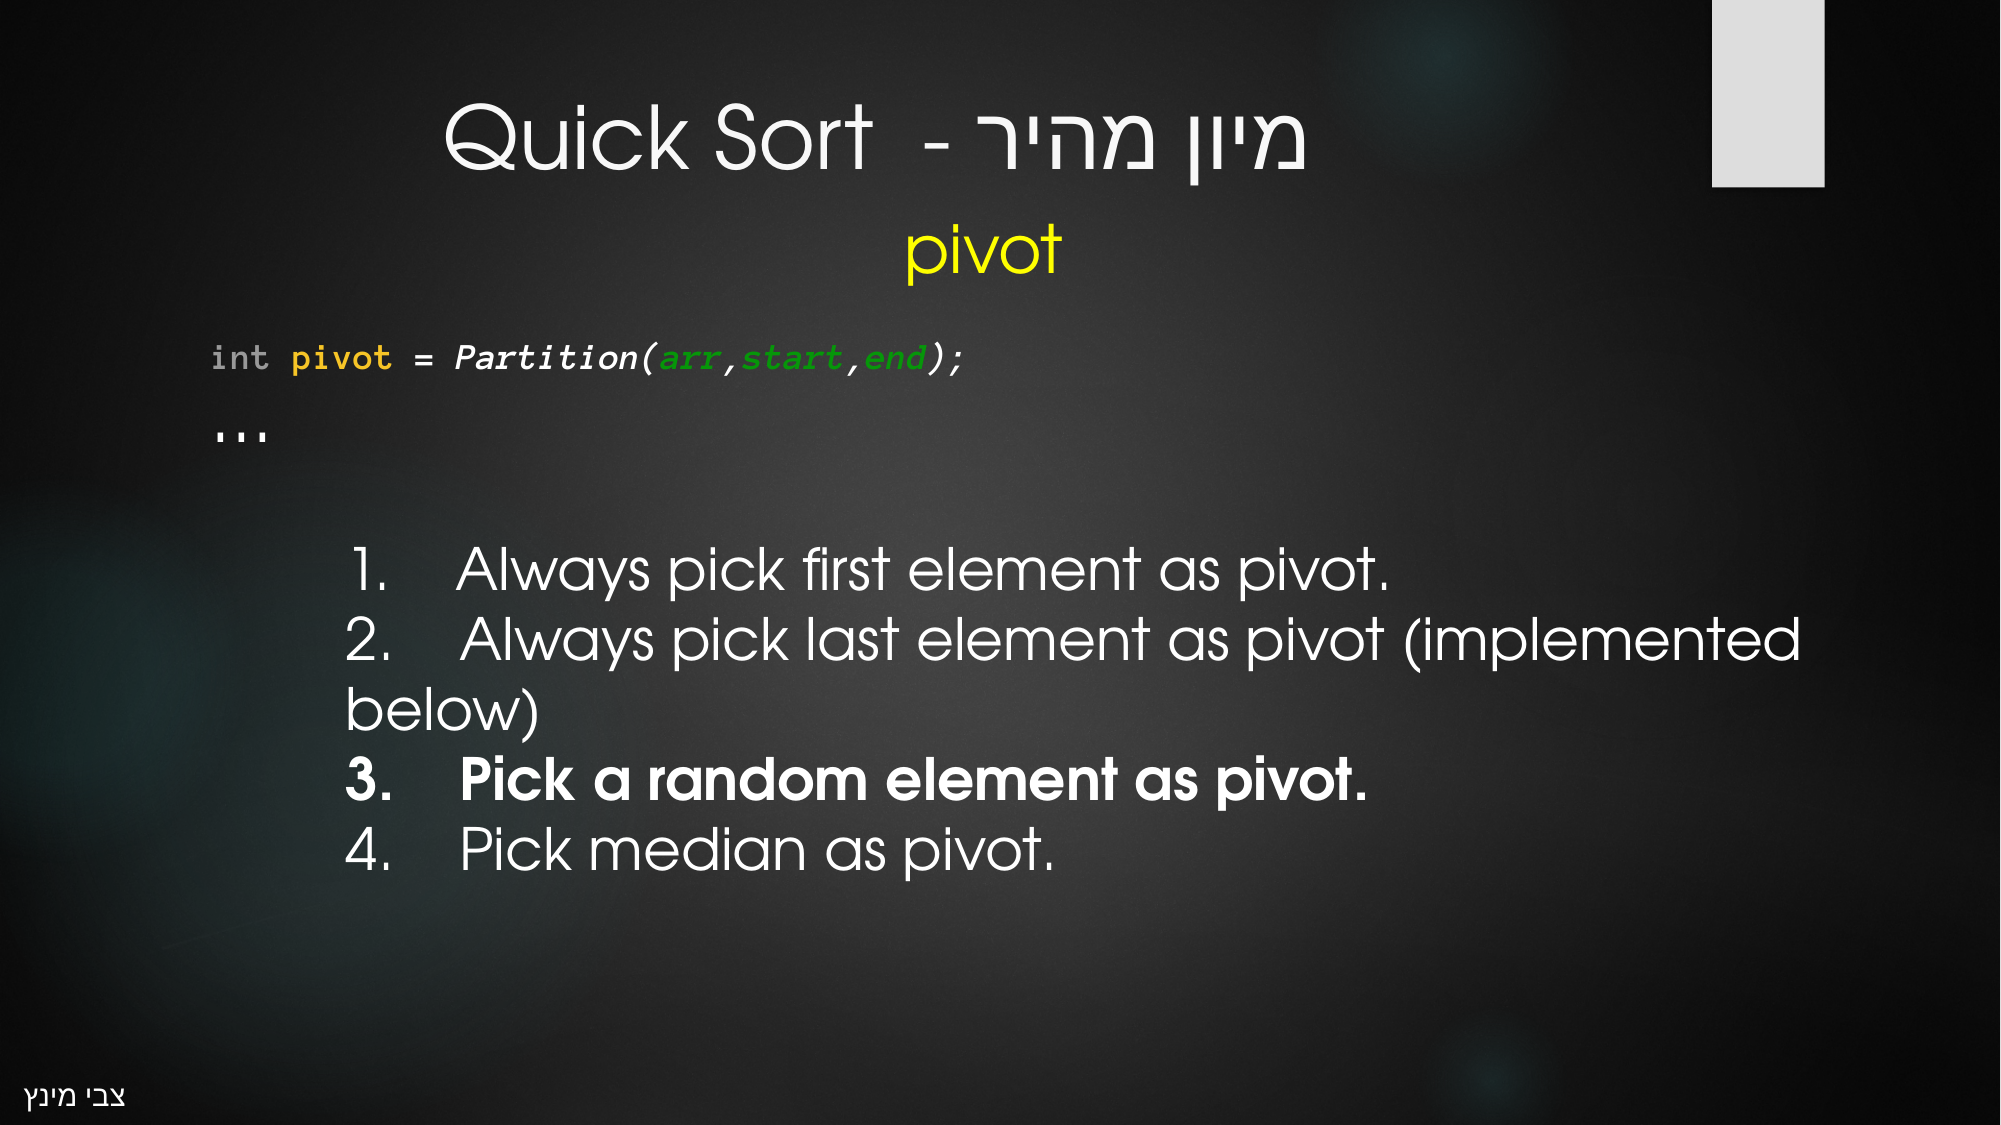

# Quick Sort  - מיון מהיר
int pivot = Partition(arr,start,end);
	...

pivot
    Always pick first element as pivot.
    Always pick last element as pivot (implemented below)
    Pick a random element as pivot.
    Pick median as pivot.
צבי מינץ